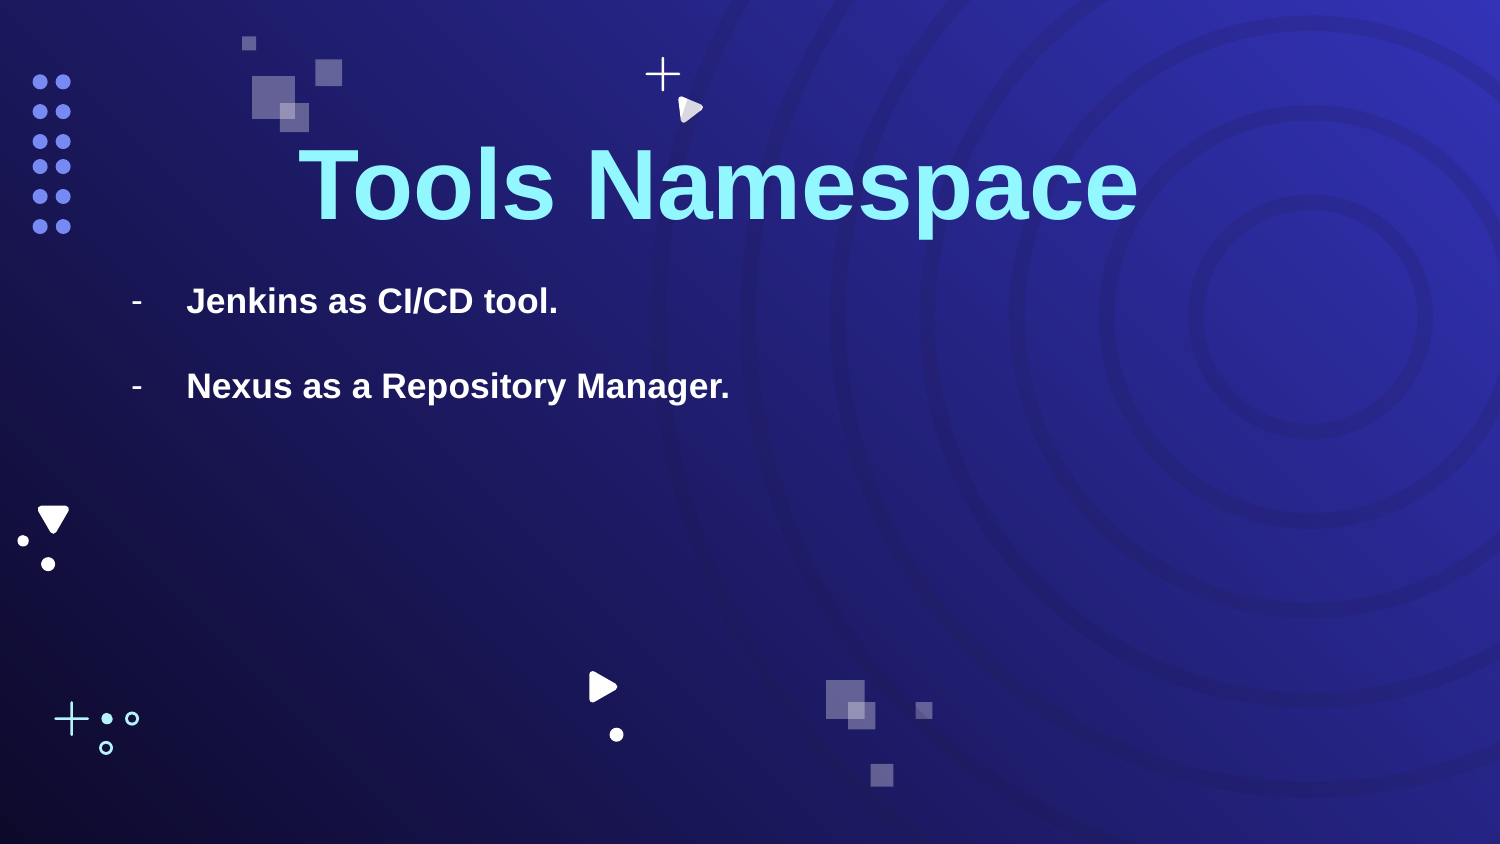

# Tools Namespace

Jenkins as CI/CD tool.

Nexus as a Repository Manager.